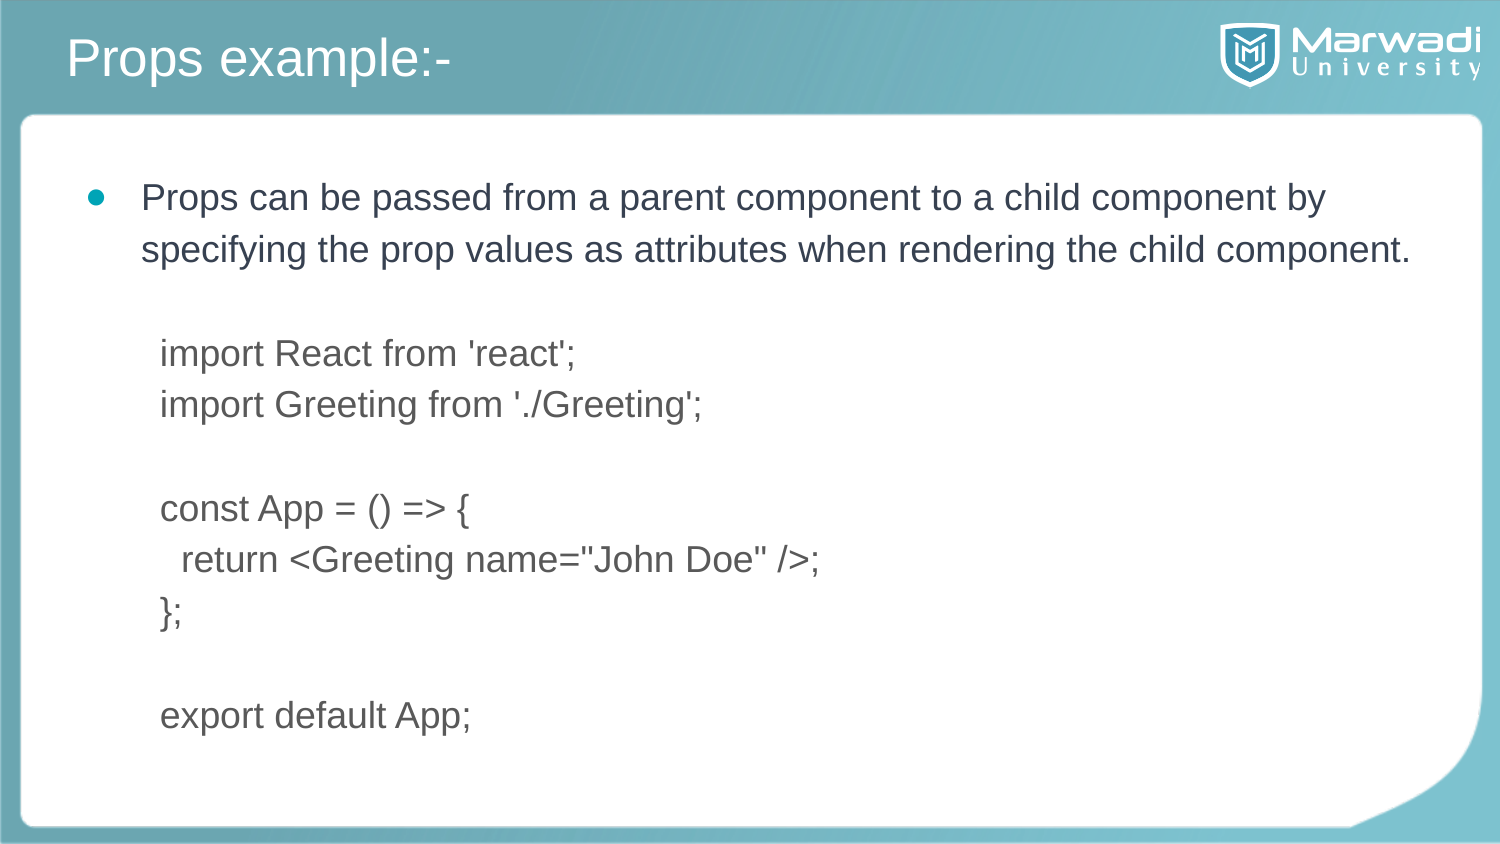

# Props example:-
Props can be passed from a parent component to a child component by specifying the prop values as attributes when rendering the child component.

import React from 'react';
import Greeting from './Greeting';

const App = () => {
  return <Greeting name="John Doe" />;
};

export default App;